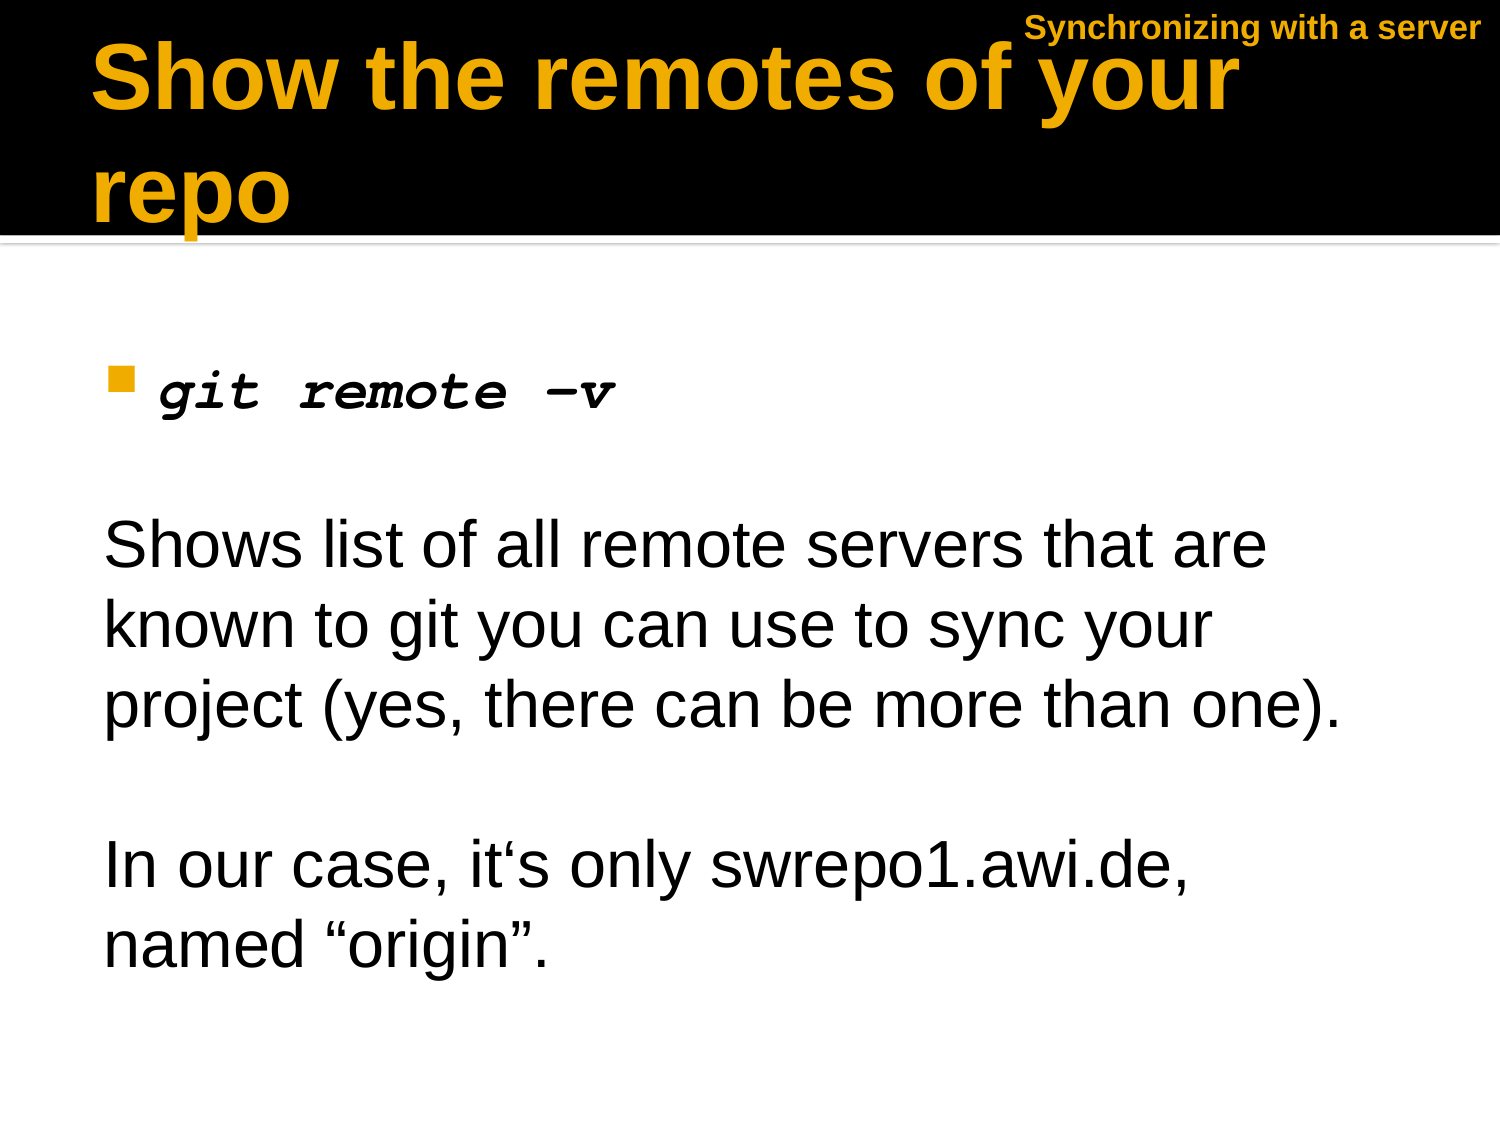

Synchronizing with a server
# Show the remotes of your repo
git remote -v

Shows list of all remote servers that are known to git you can use to sync your project (yes, there can be more than one).

In our case, it‘s only swrepo1.awi.de, named “origin”.